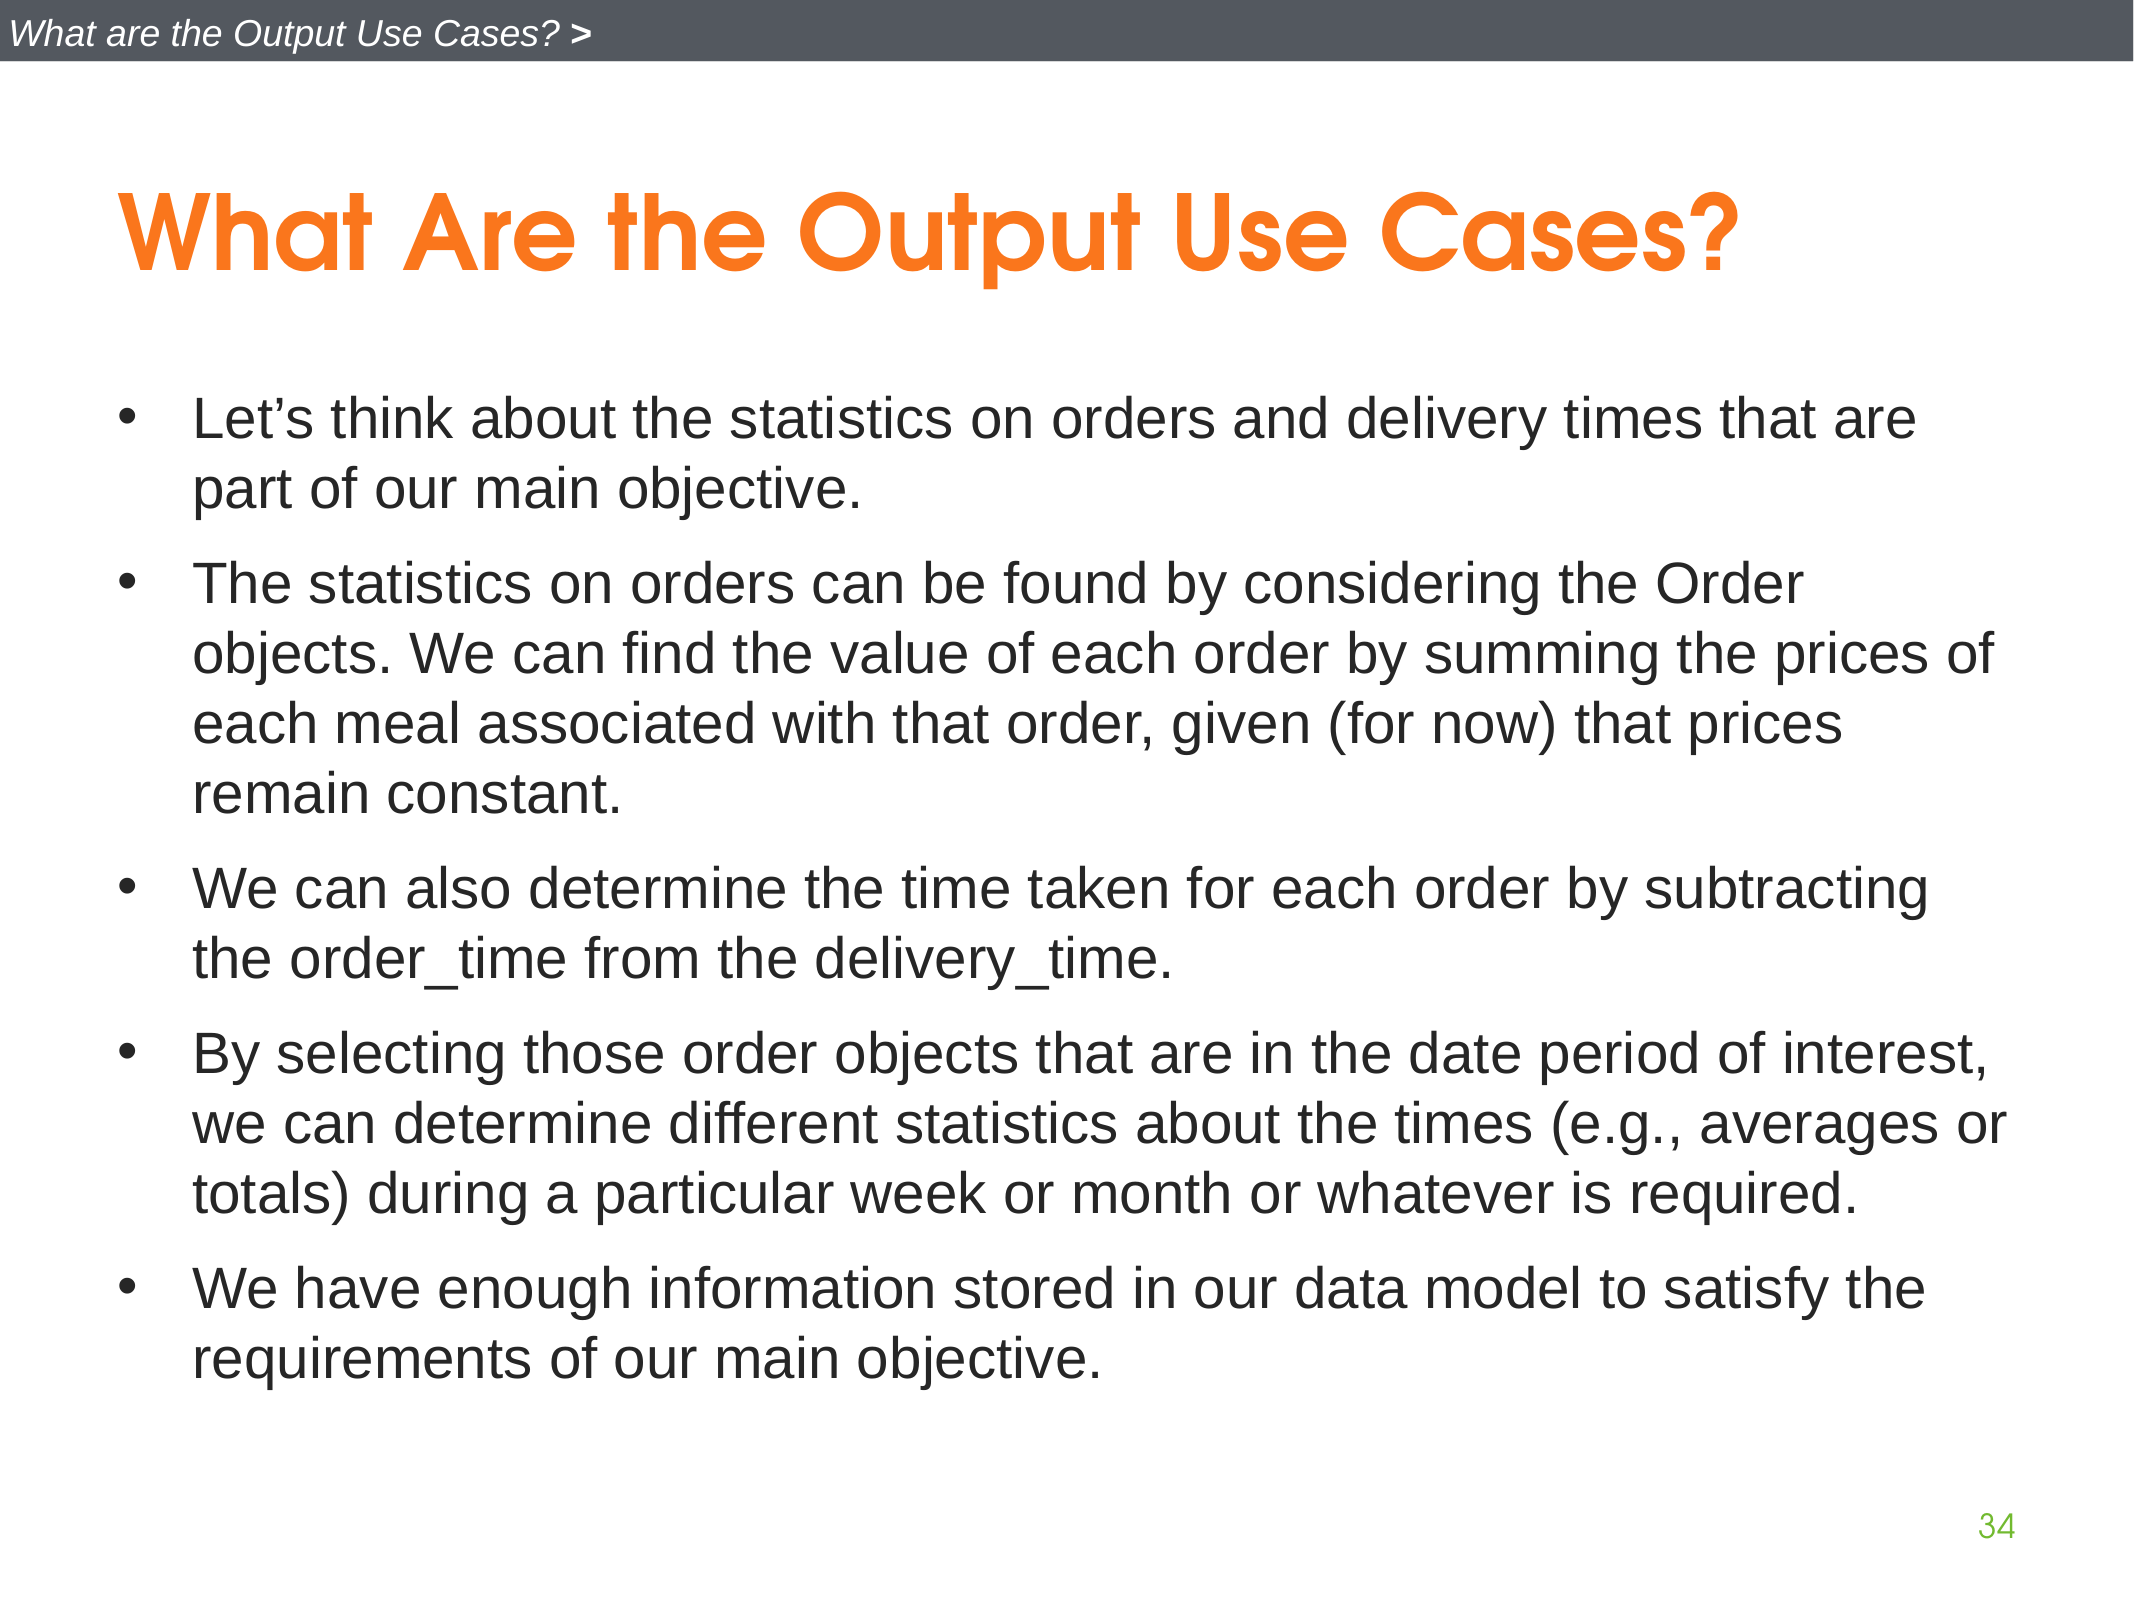

What are the Output Use Cases? >
# What Are the Output Use Cases?
Let’s think about the statistics on orders and delivery times that are part of our main objective.
The statistics on orders can be found by considering the Order objects. We can find the value of each order by summing the prices of each meal associated with that order, given (for now) that prices remain constant.
We can also determine the time taken for each order by subtracting the order_time from the delivery_time.
By selecting those order objects that are in the date period of interest, we can determine different statistics about the times (e.g., averages or totals) during a particular week or month or whatever is required.
We have enough information stored in our data model to satisfy the requirements of our main objective.
34